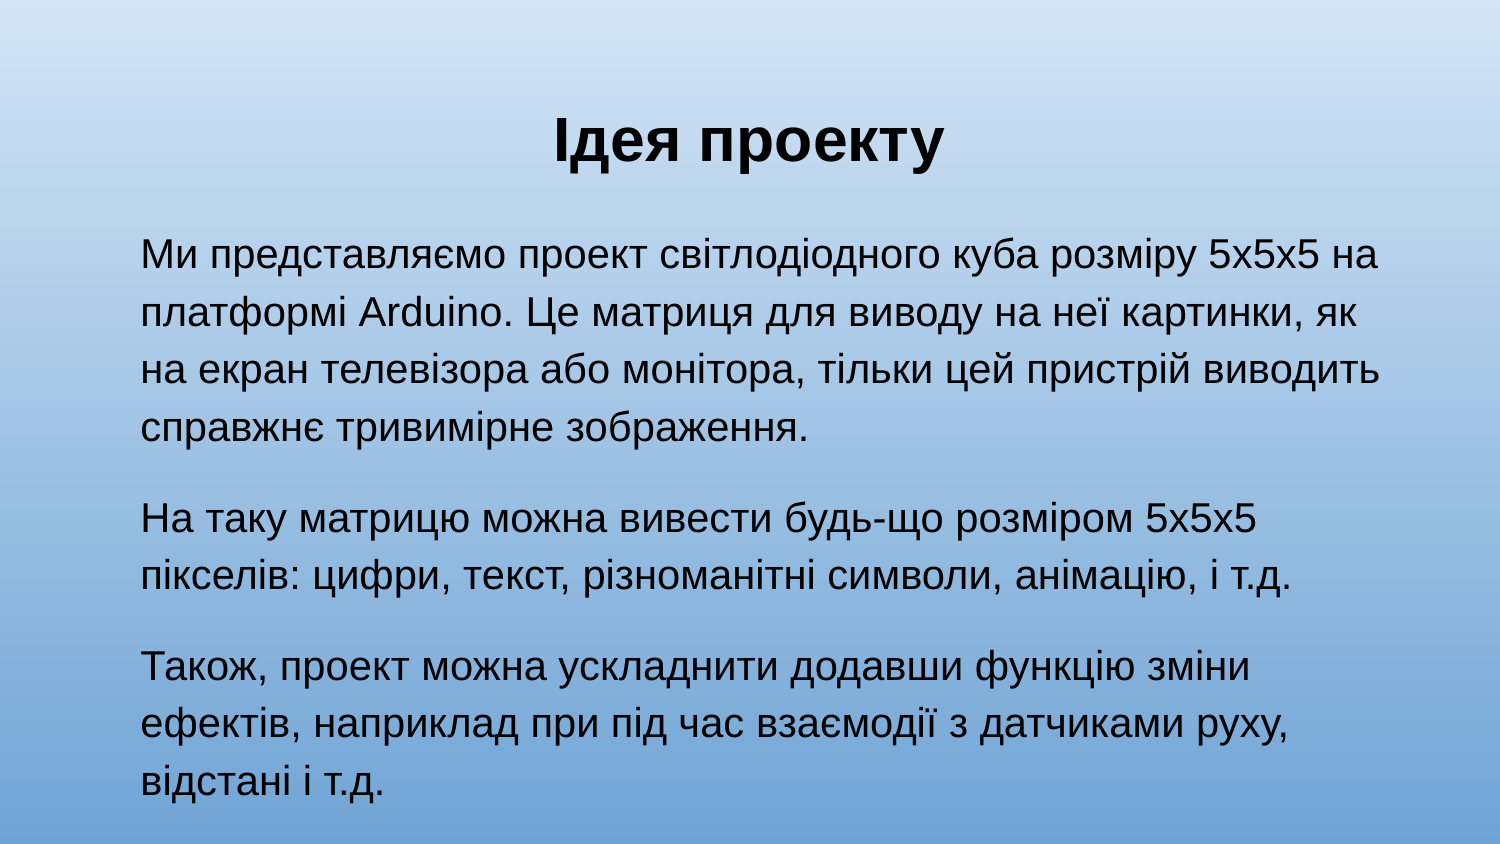

# Ідея проекту
Ми представляємо проект світлодіодного куба розміру 5х5х5 на платформі Arduino. Це матриця для виводу на неї картинки, як на екран телевізора або монітора, тільки цей пристрій виводить справжнє тривимірне зображення.
На таку матрицю можна вивести будь-що розміром 5х5х5 пікселів: цифри, текст, різноманітні символи, анімацію, і т.д.
Також, проект можна ускладнити додавши функцію зміни ефектів, наприклад при під час взаємодії з датчиками руху, відстані і т.д.